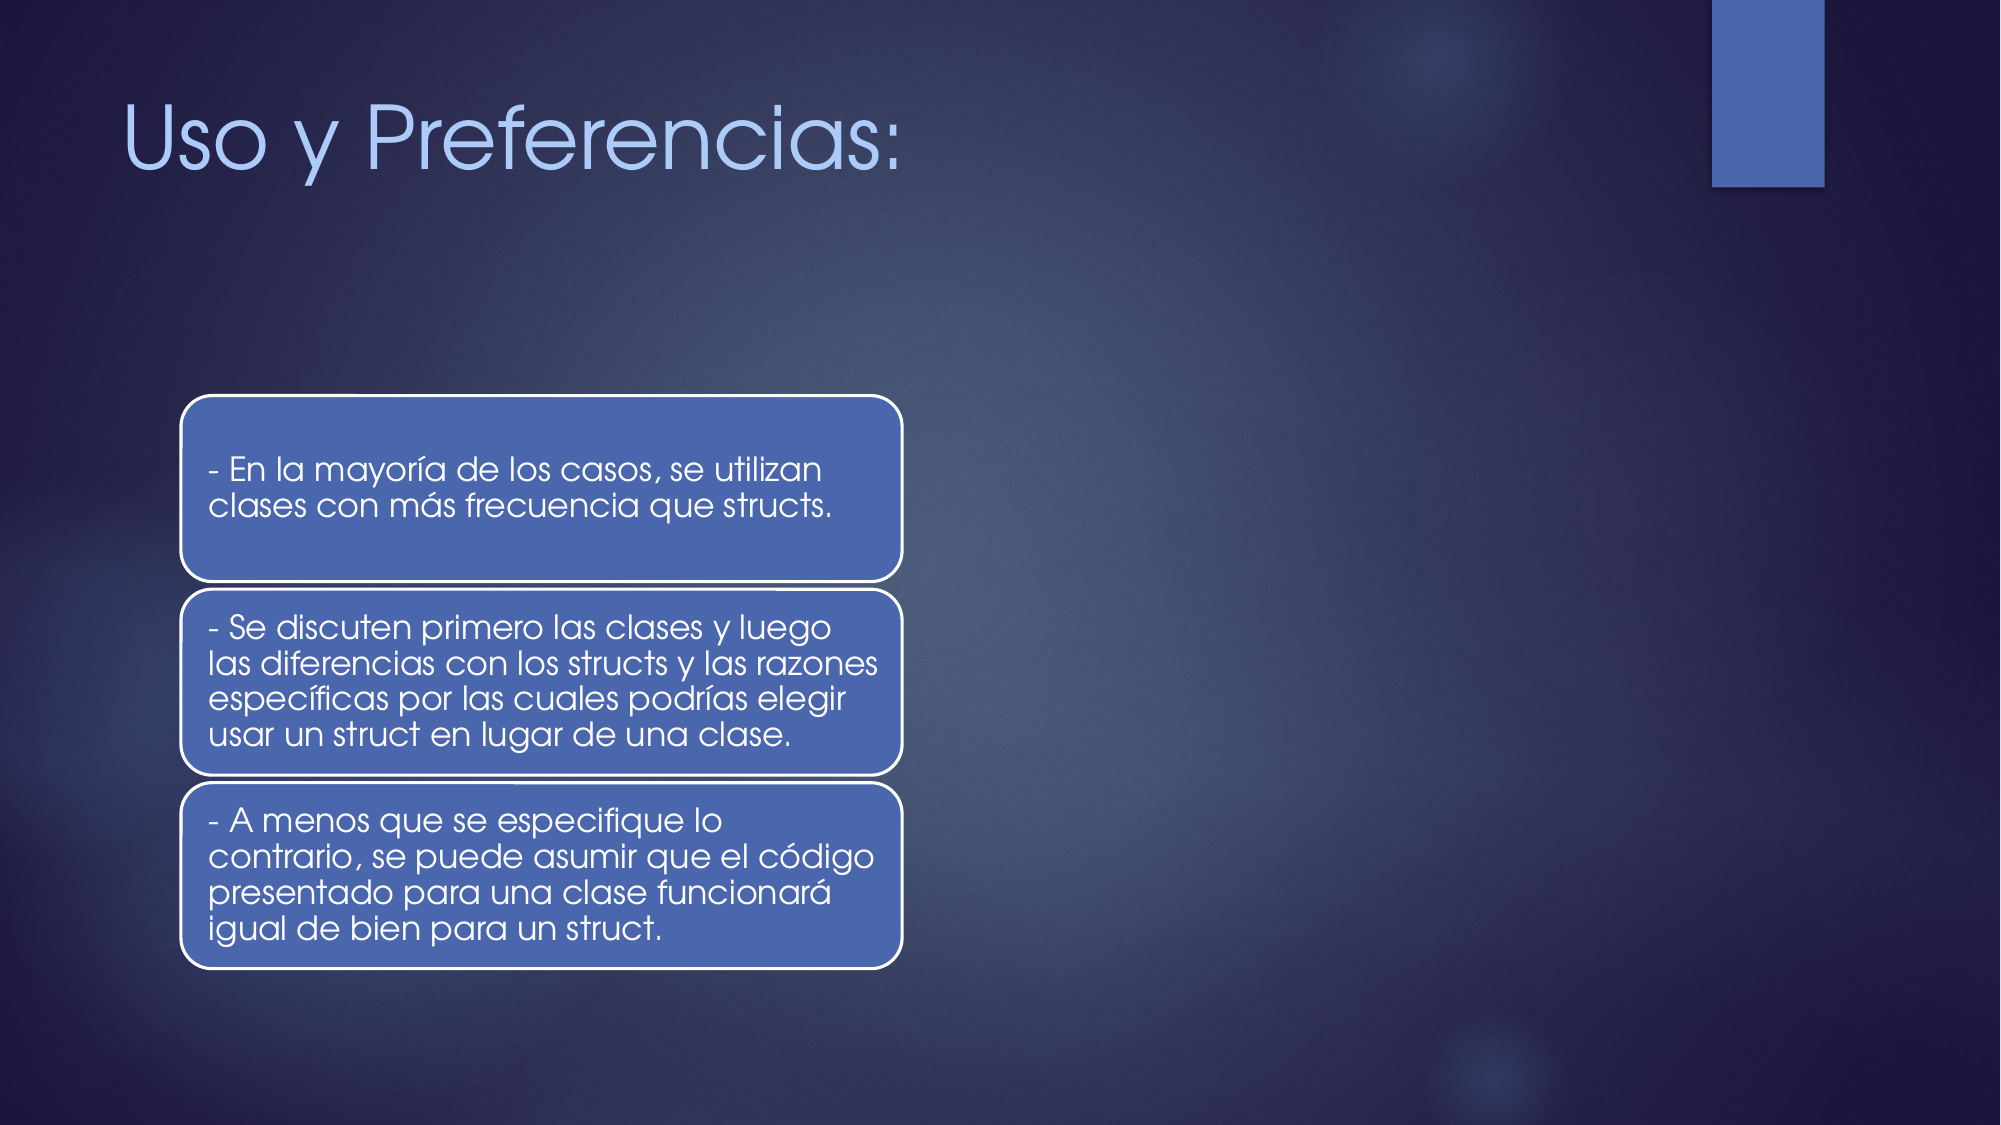

# Uso y Preferencias:

- En la mayoría de los casos, se utilizan clases con más frecuencia que structs.
- Se discuten primero las clases y luego las diferencias con los structs y las razones específicas por las cuales podrías elegir usar un struct en lugar de una clase.
- A menos que se especifique lo contrario, se puede asumir que el código presentado para una clase funcionará igual de bien para un struct.